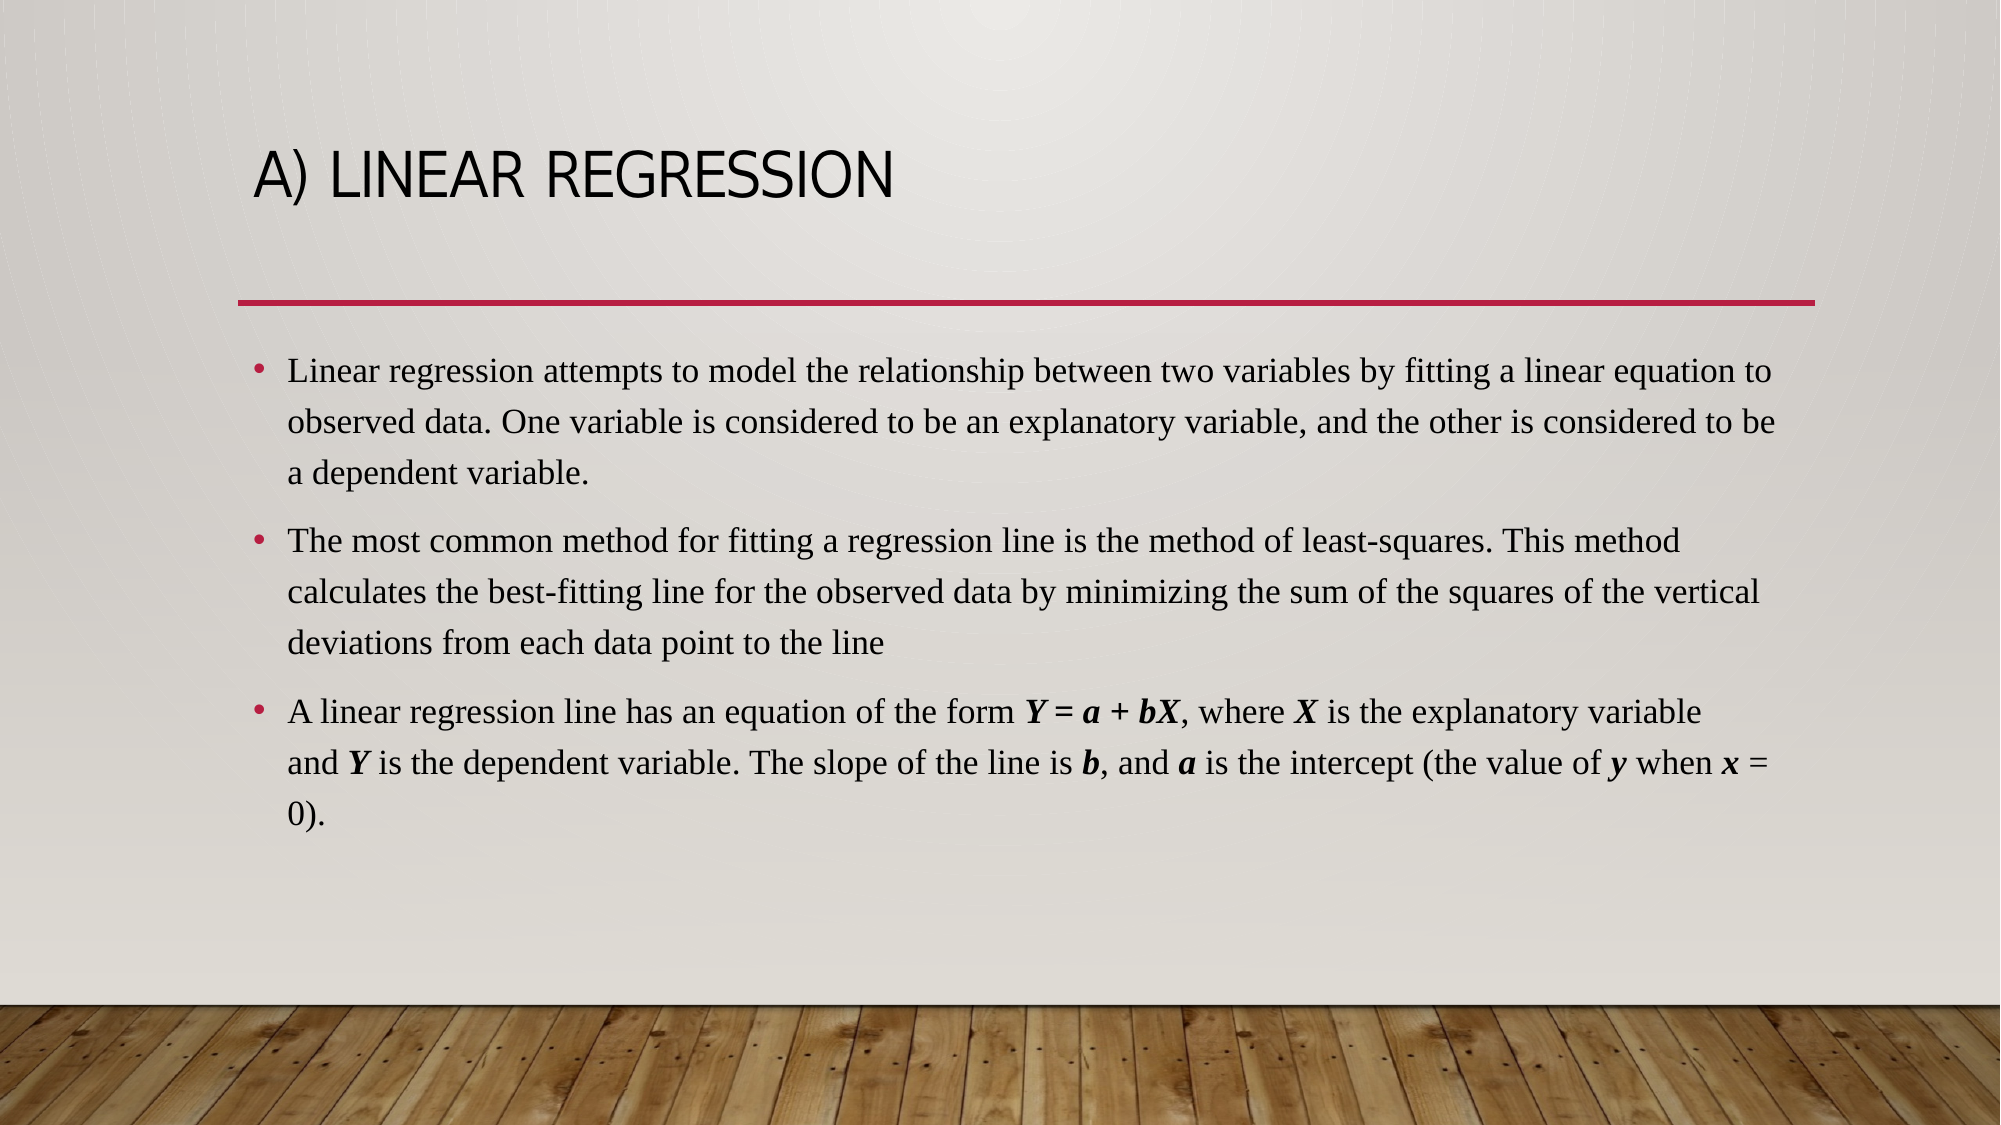

# A) Linear Regression
Linear regression attempts to model the relationship between two variables by fitting a linear equation to observed data. One variable is considered to be an explanatory variable, and the other is considered to be a dependent variable.
The most common method for fitting a regression line is the method of least-squares. This method calculates the best-fitting line for the observed data by minimizing the sum of the squares of the vertical deviations from each data point to the line
A linear regression line has an equation of the form Y = a + bX, where X is the explanatory variable and Y is the dependent variable. The slope of the line is b, and a is the intercept (the value of y when x = 0).